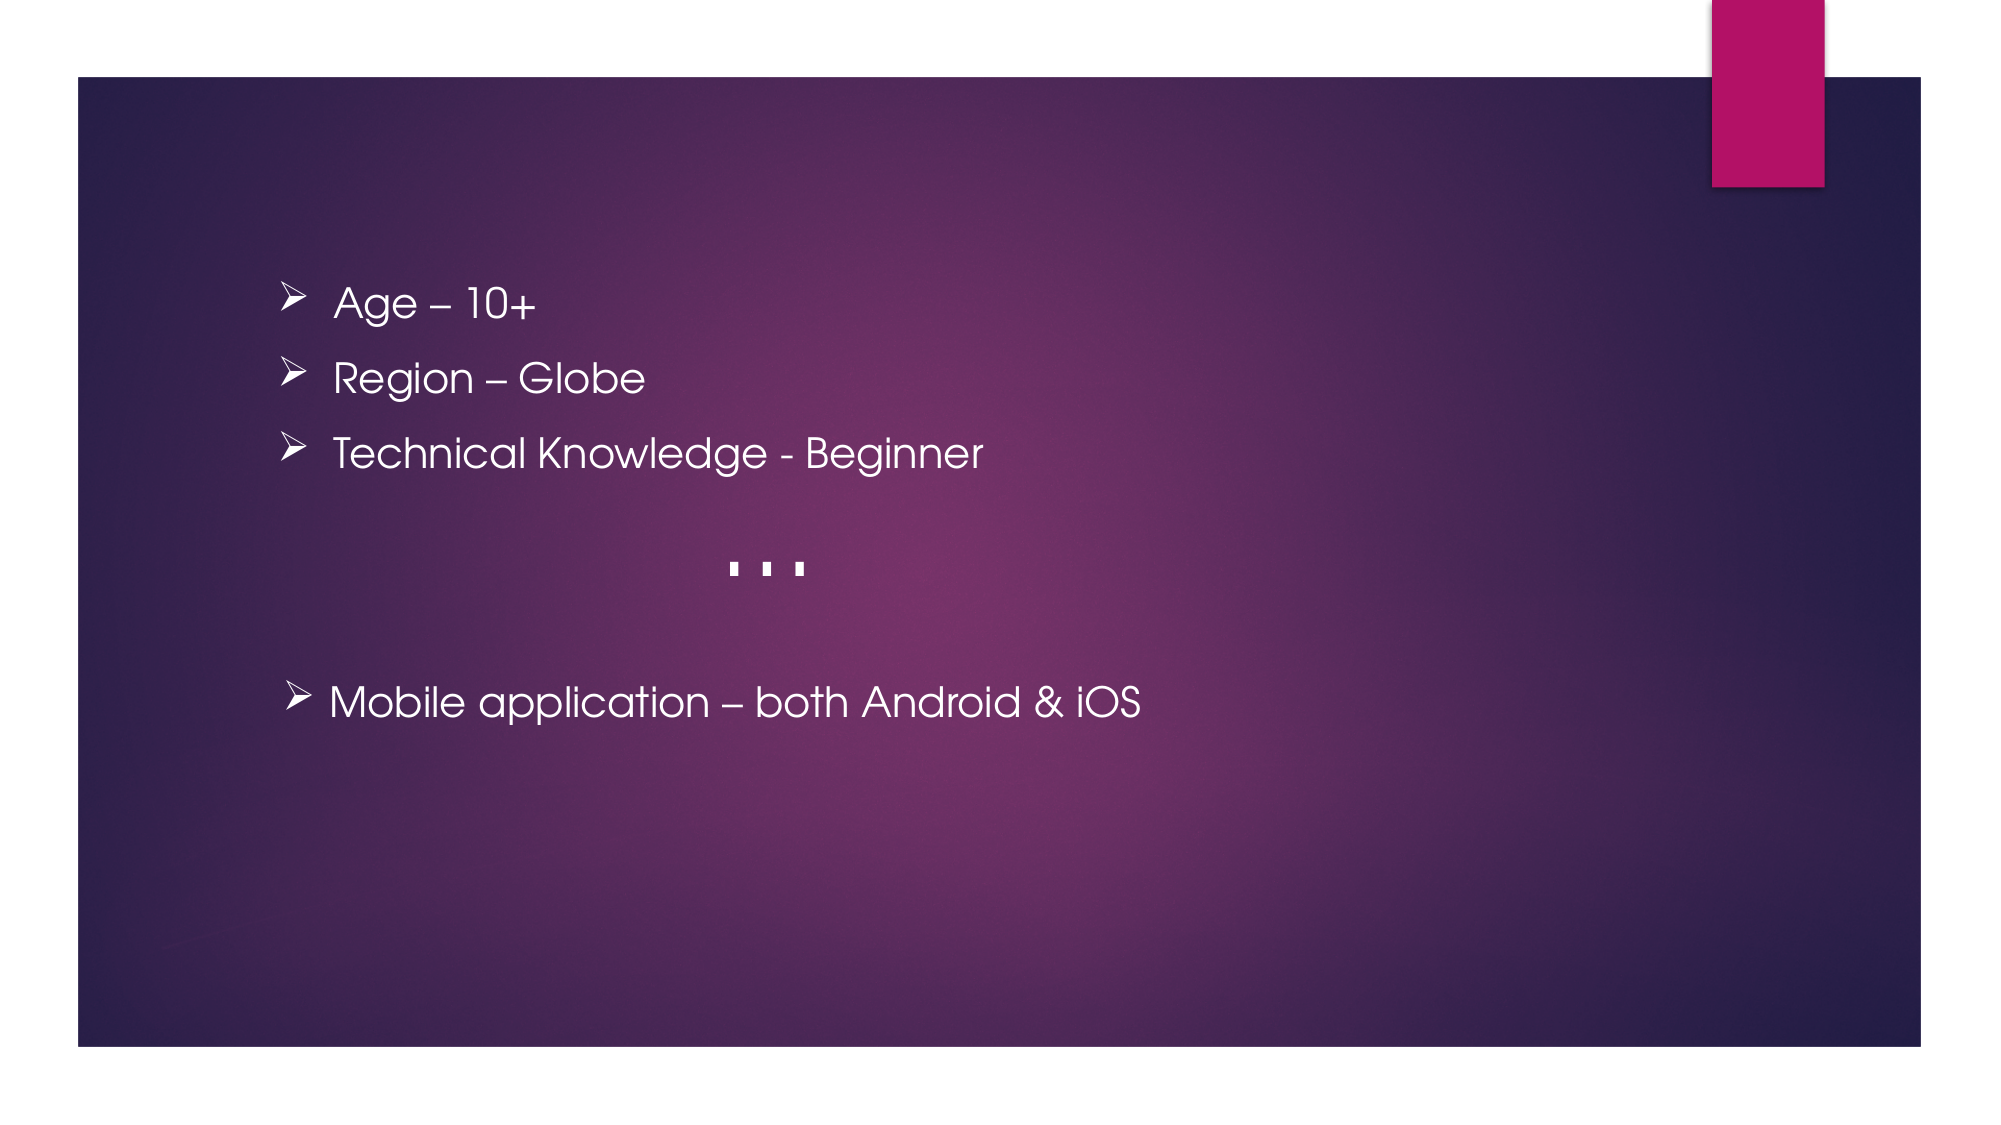

Age – 10+
Region – Globe
Technical Knowledge - Beginner

…
Mobile application – both Android & iOS